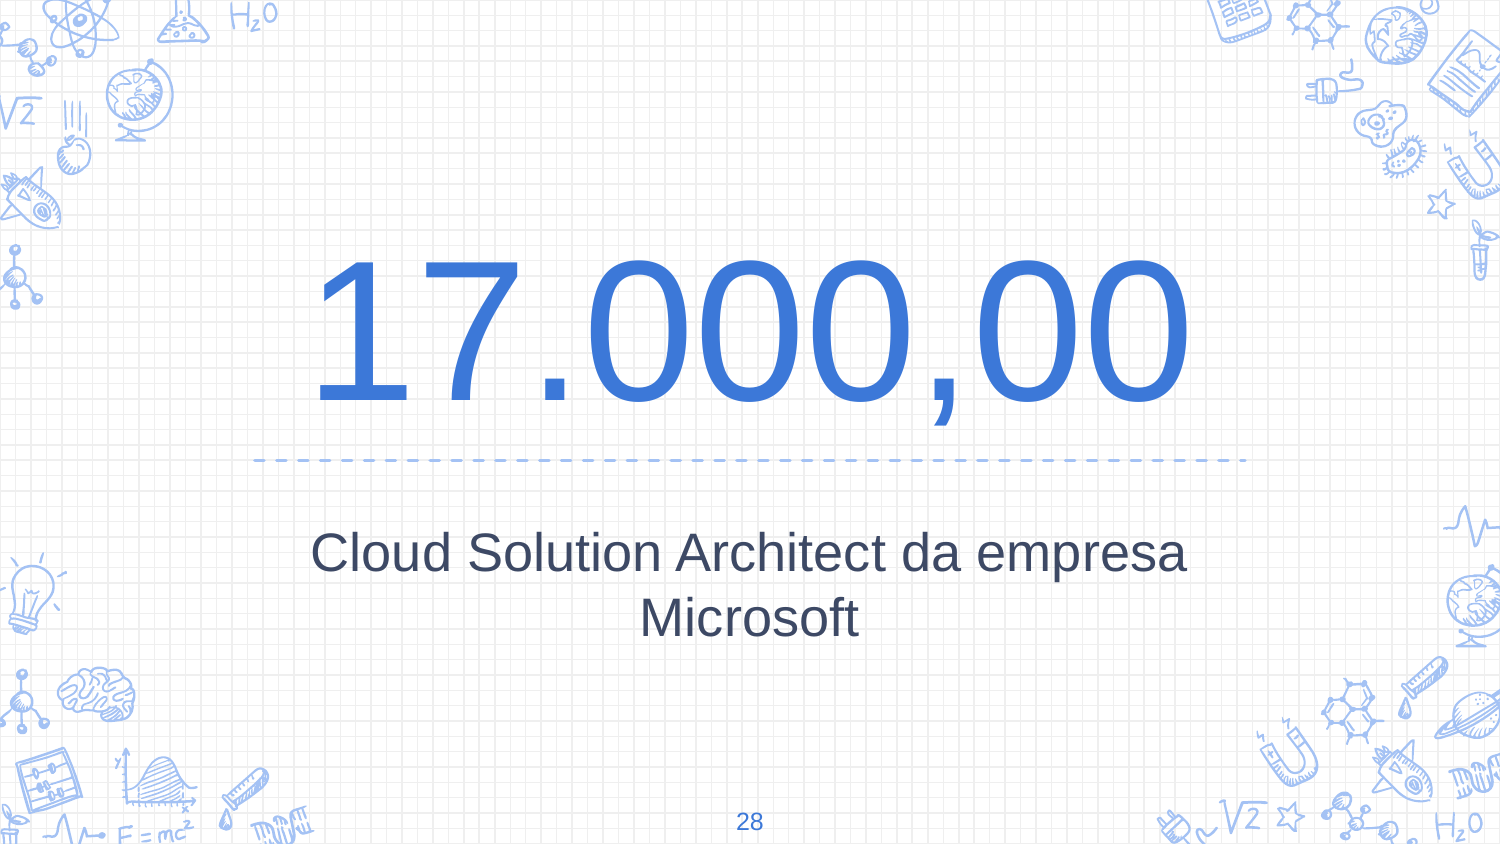

17.000,00
Cloud Solution Architect da empresa Microsoft
28